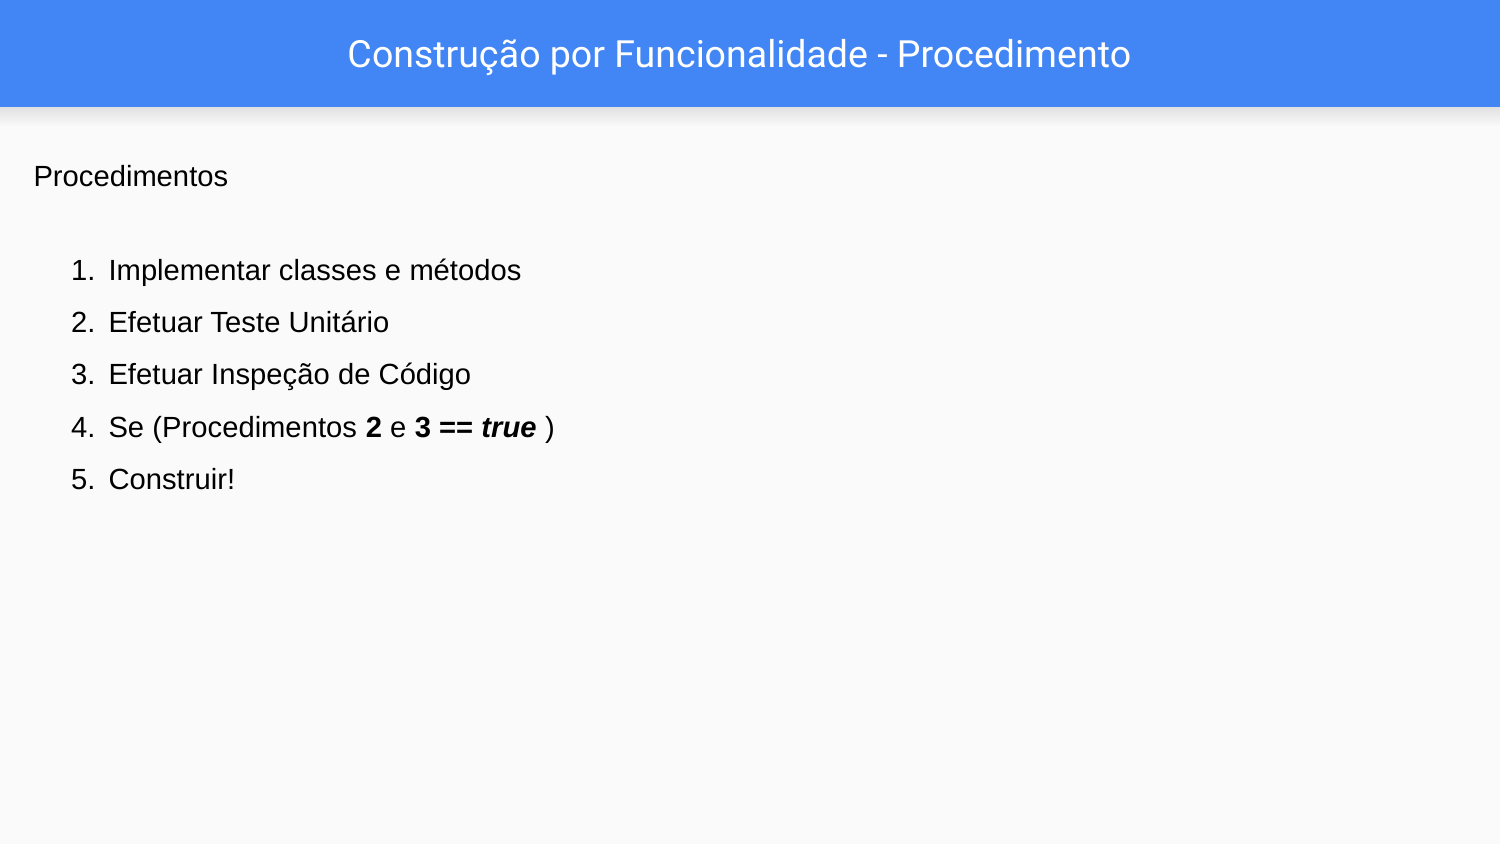

# Construção por Funcionalidade - Procedimento
Procedimentos

Implementar classes e métodos
Efetuar Teste Unitário
Efetuar Inspeção de Código
Se (Procedimentos 2 e 3 == true )
Construir!